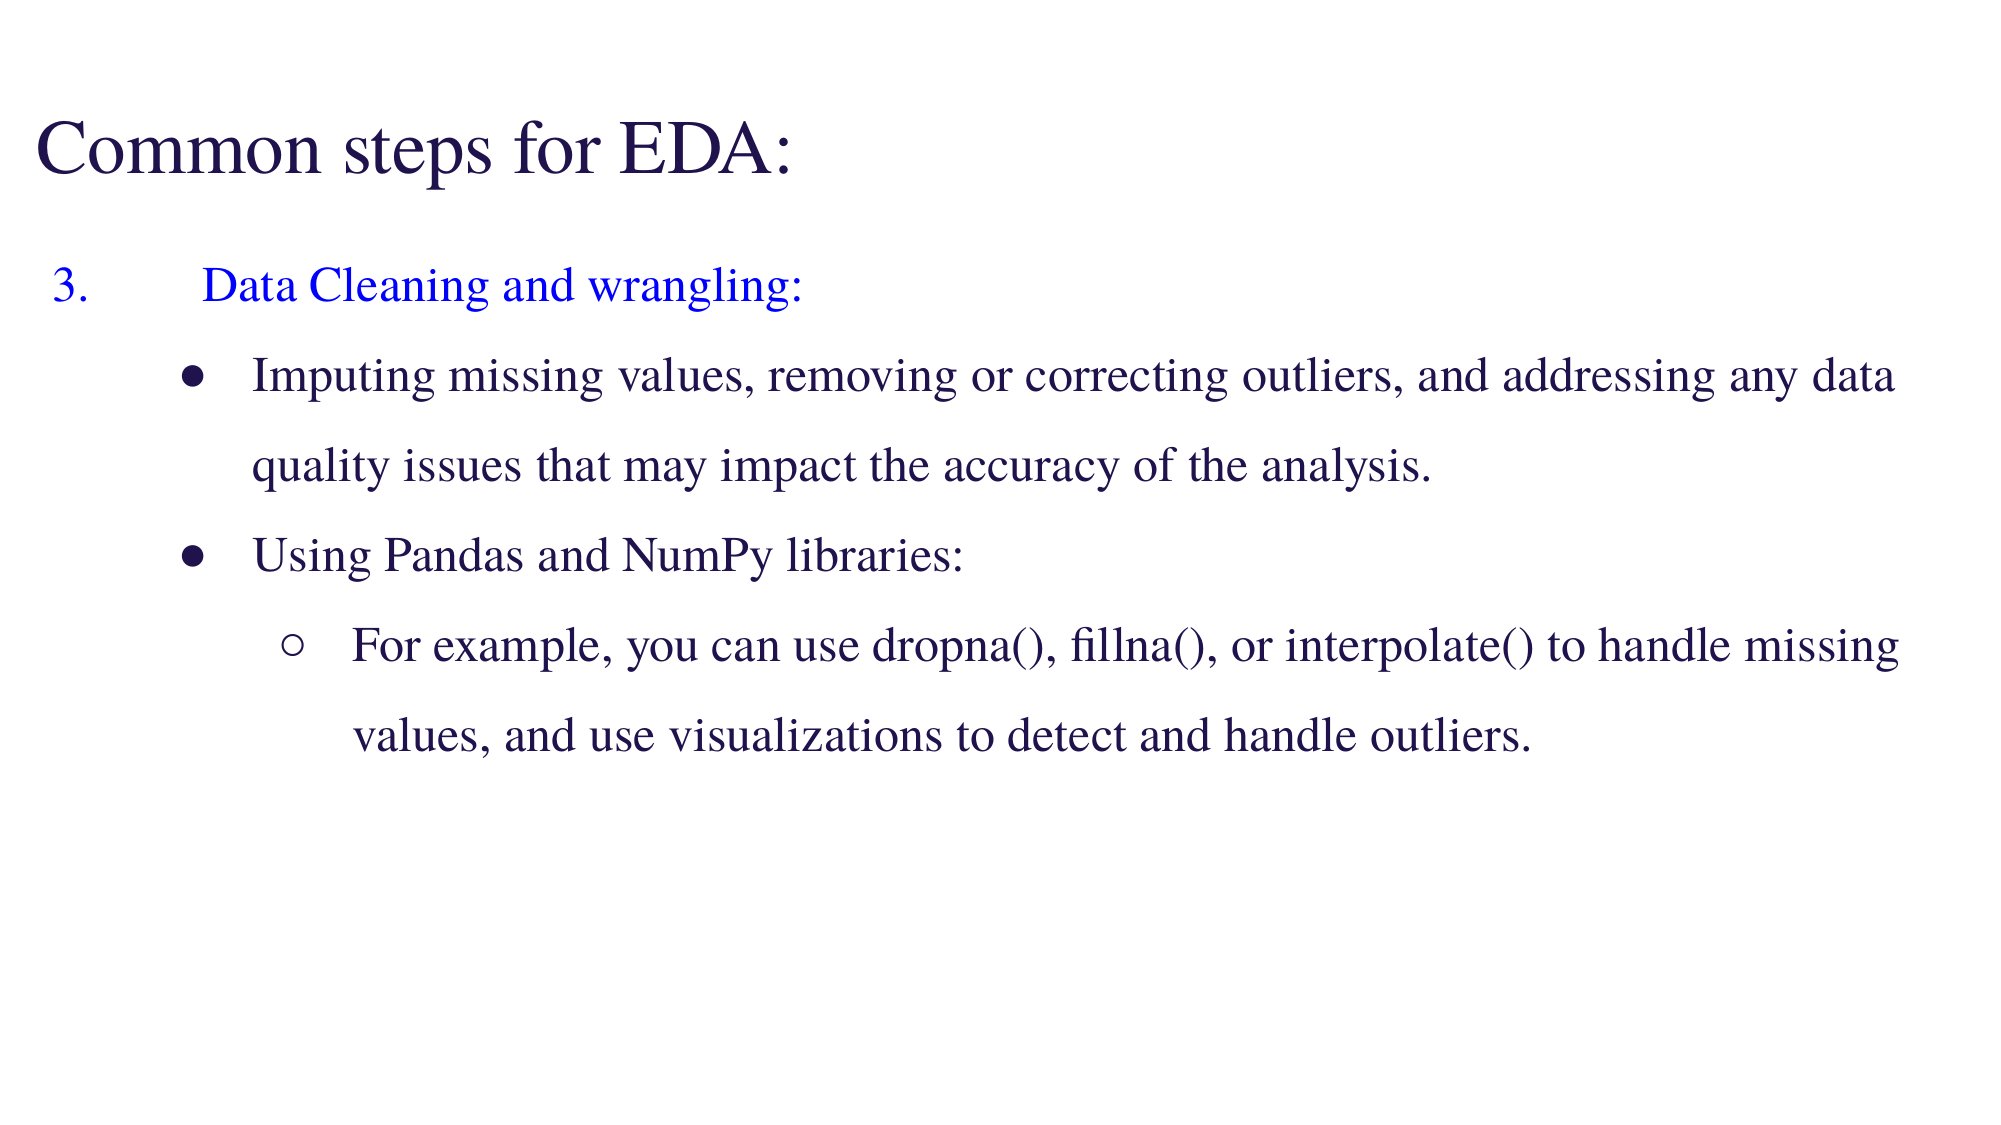

Common steps for EDA:
3.	Data Cleaning and wrangling:
Imputing missing values, removing or correcting outliers, and addressing any data quality issues that may impact the accuracy of the analysis.
Using Pandas and NumPy libraries:
For example, you can use dropna(), fillna(), or interpolate() to handle missing values, and use visualizations to detect and handle outliers.